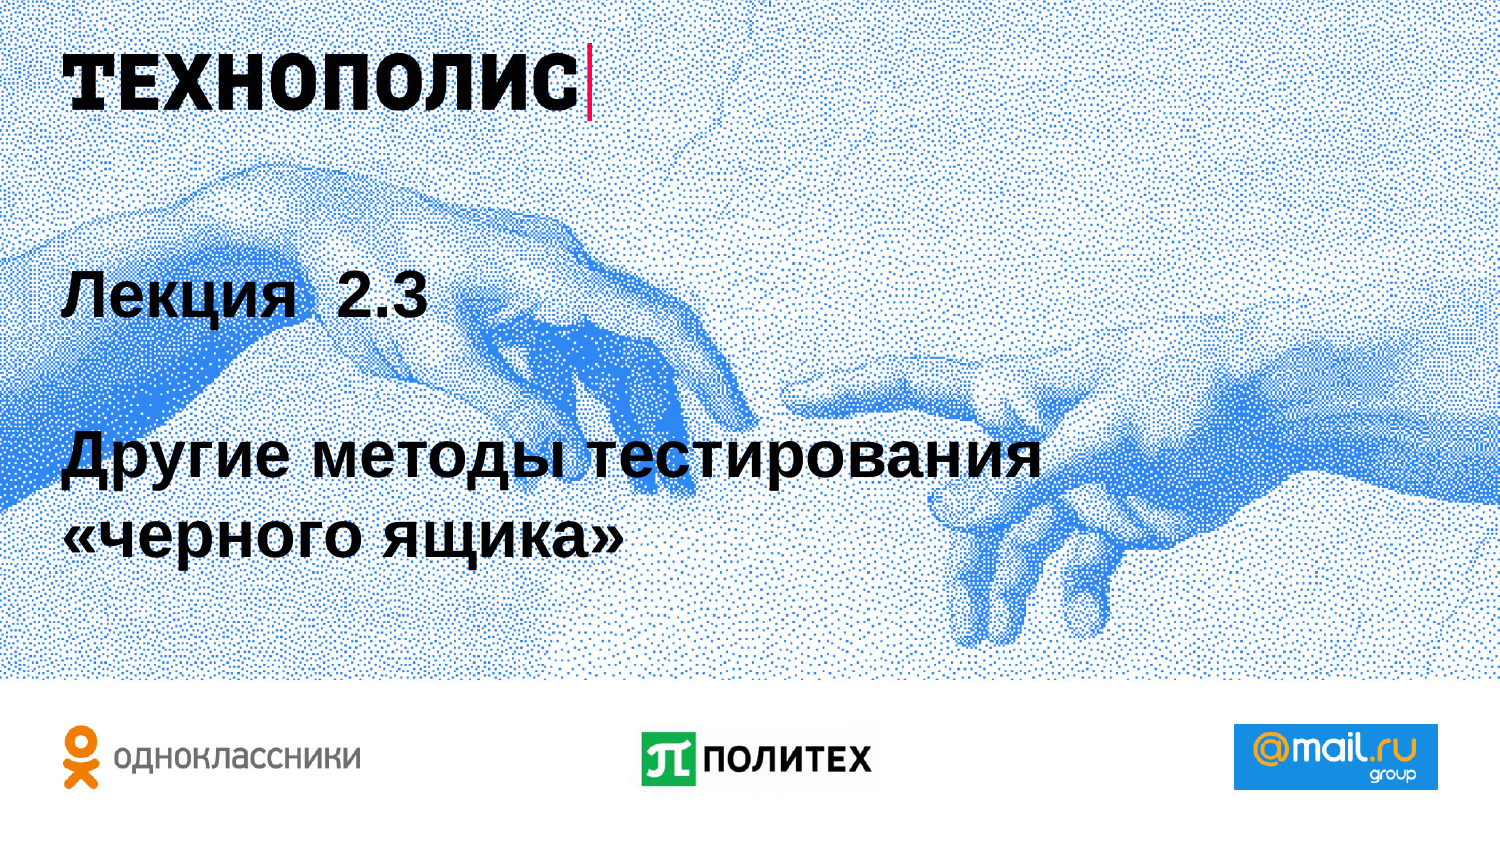

Лекция  2.3

Другие методы тестирования
«черного ящика»